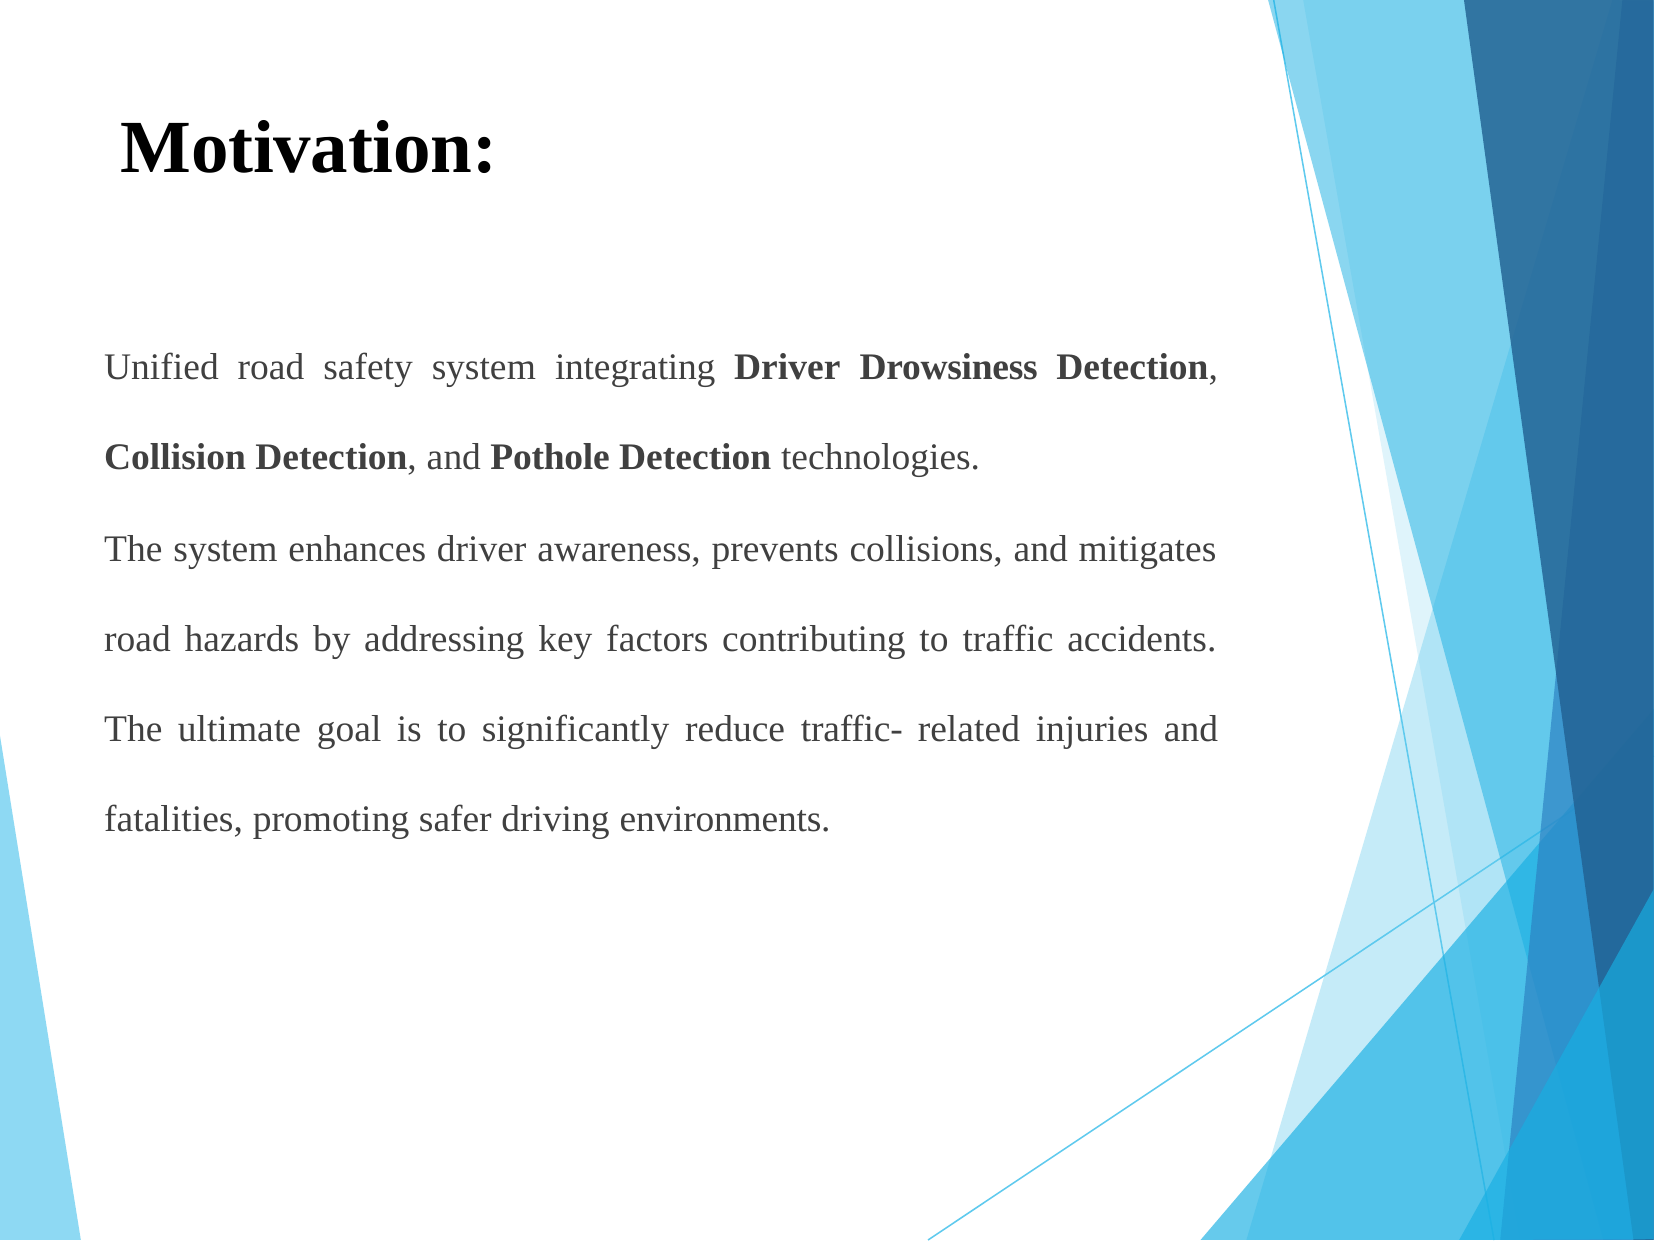

# Motivation:
Unified road safety system integrating Driver Drowsiness Detection, Collision Detection, and Pothole Detection technologies.
The system enhances driver awareness, prevents collisions, and mitigates road hazards by addressing key factors contributing to traffic accidents. The ultimate goal is to significantly reduce traffic- related injuries and fatalities, promoting safer driving environments.